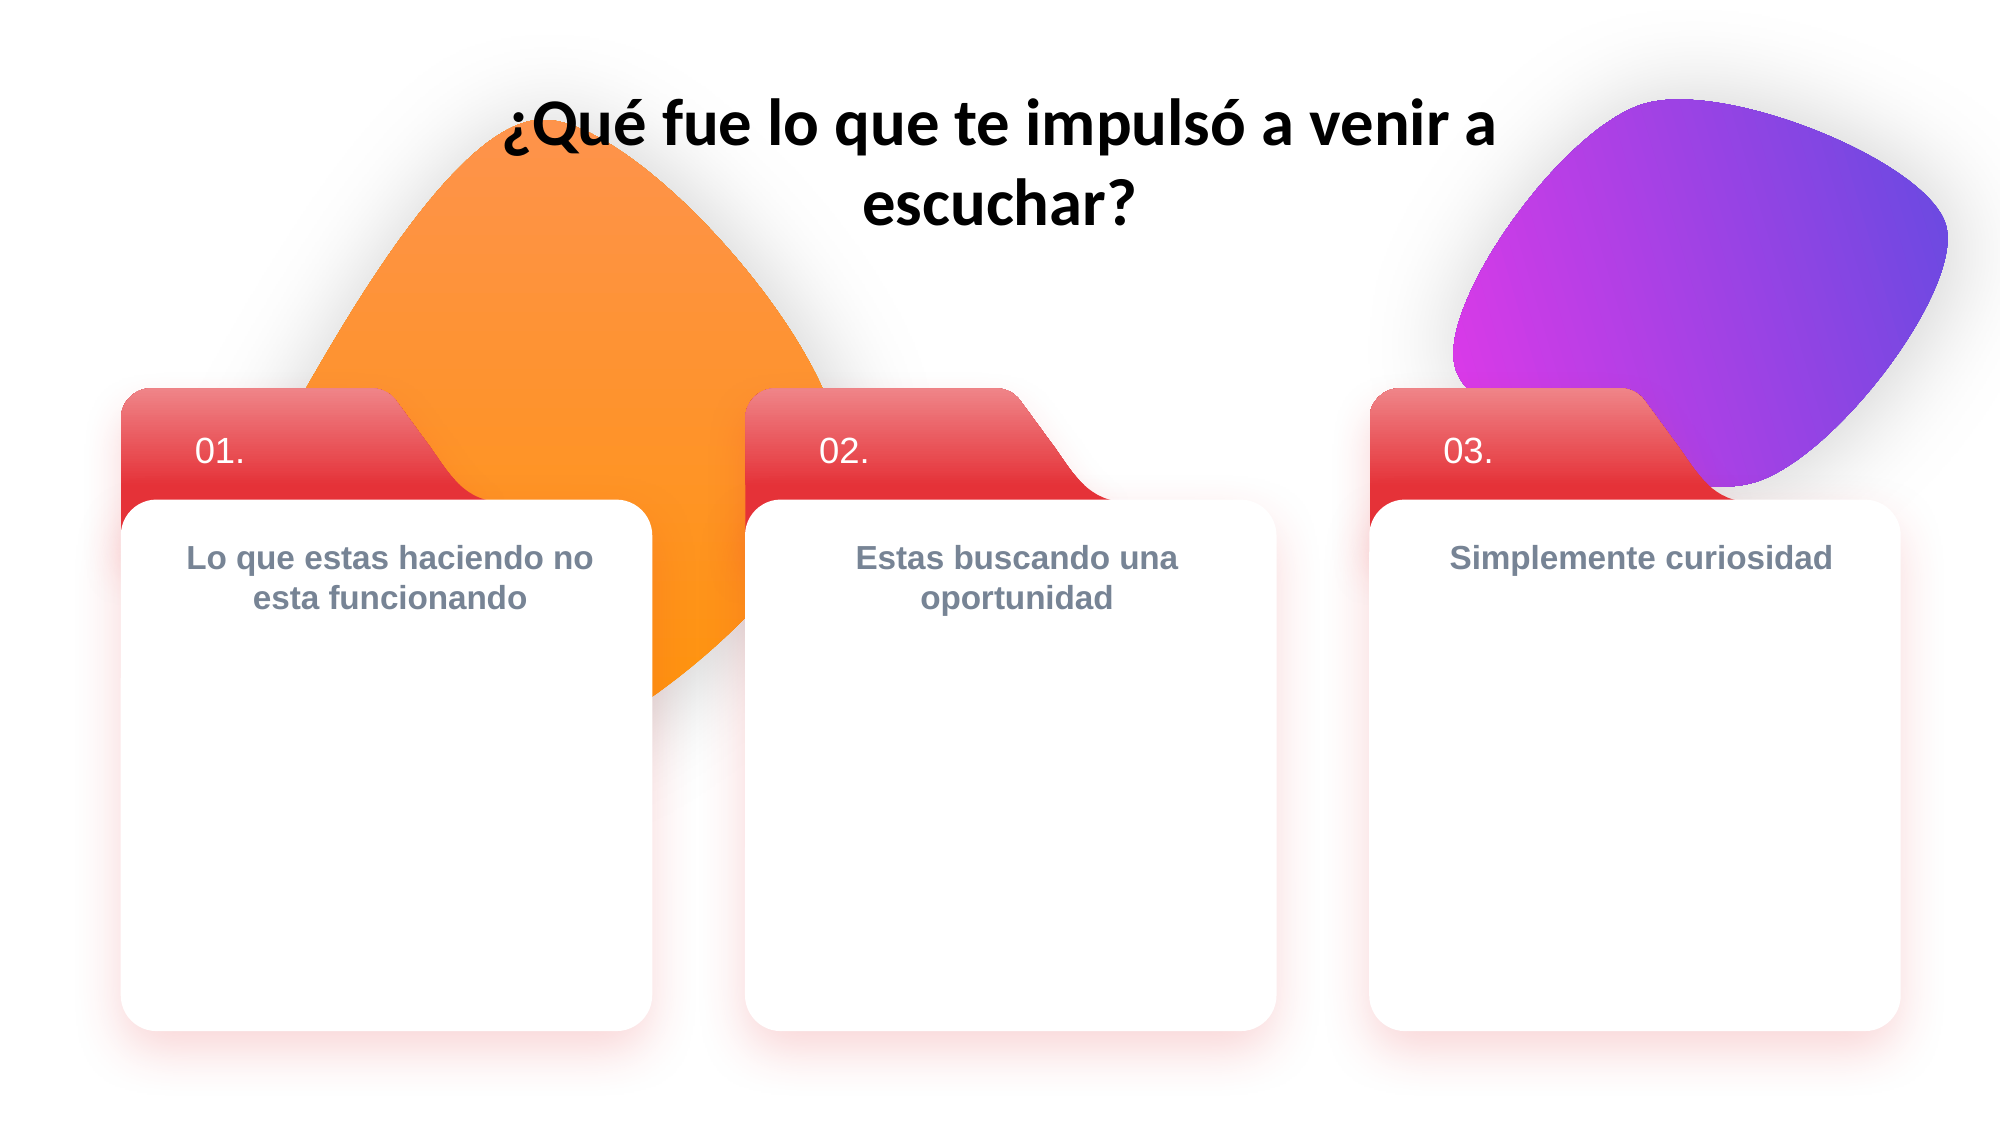

¿Qué fue lo que te impulsó a venir a escuchar?

01.

02.

03.

Lo que estas haciendo no esta funcionando
Estas buscando una oportunidad
Simplemente curiosidad